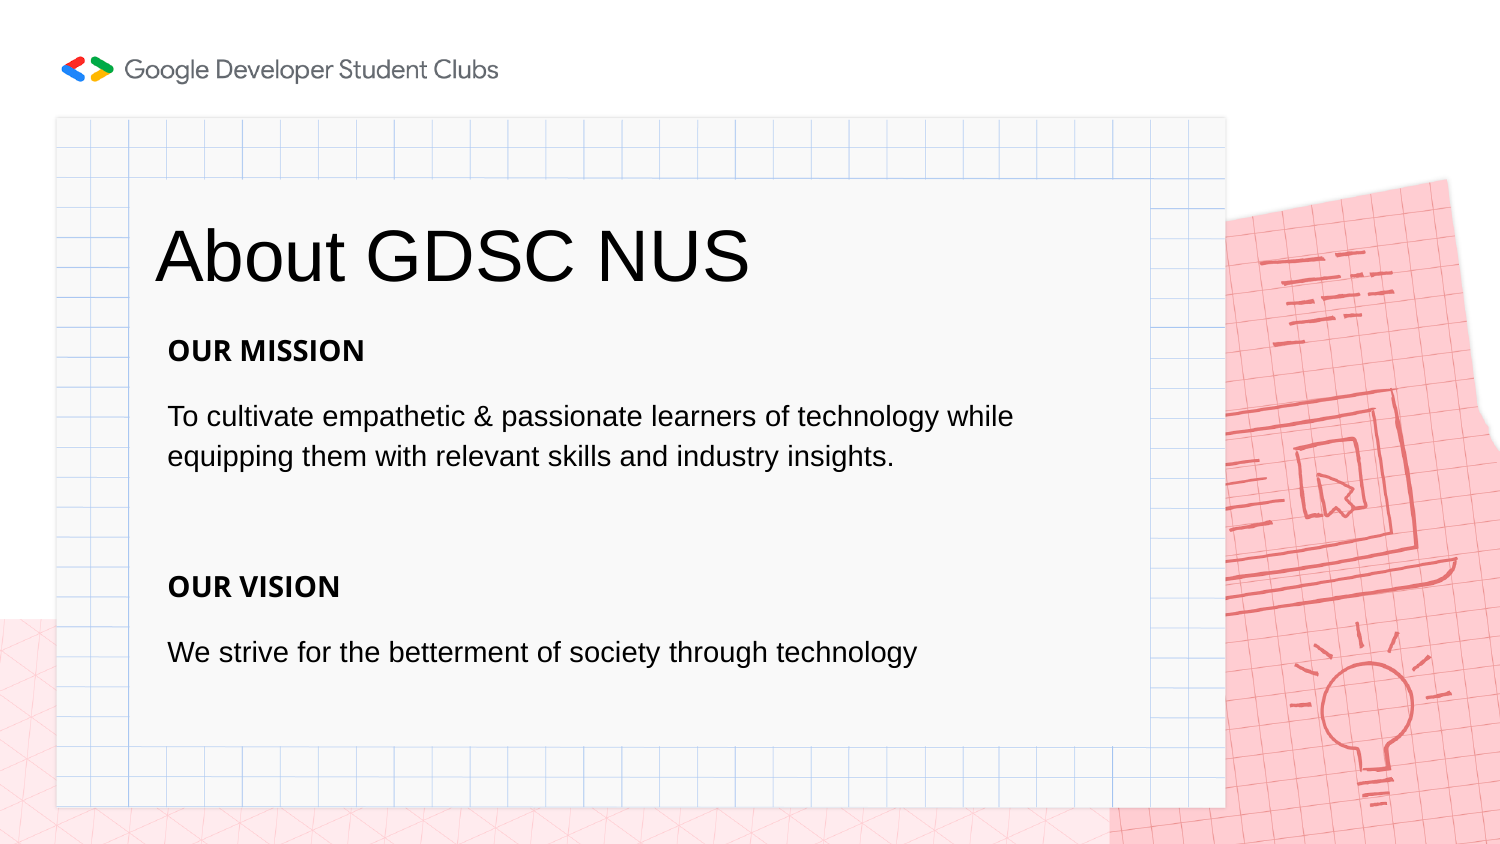

# About GDSC NUS
OUR MISSION
To cultivate empathetic & passionate learners of technology while equipping them with relevant skills and industry insights.

OUR VISION
We strive for the betterment of society through technology